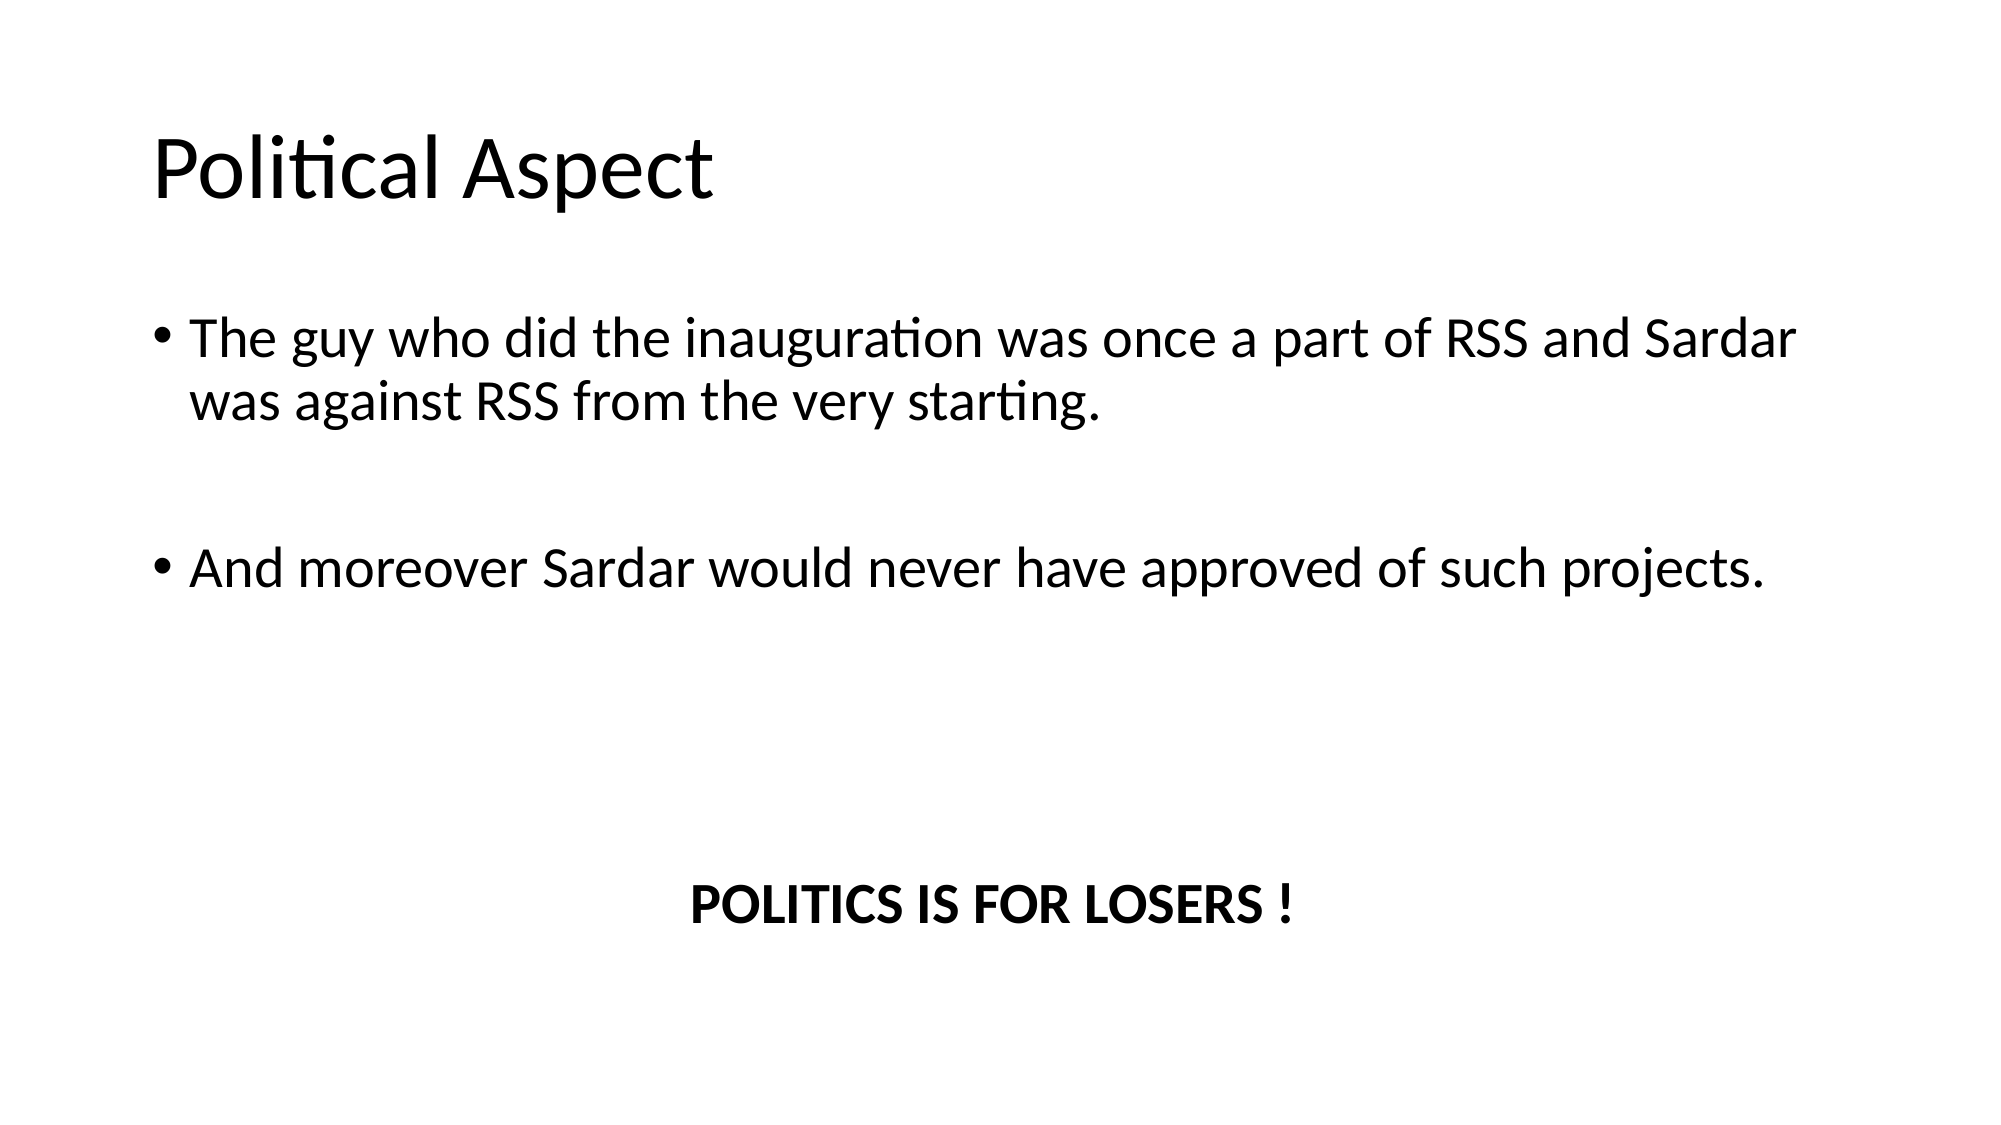

# Political Aspect
The guy who did the inauguration was once a part of RSS and Sardar was against RSS from the very starting.

And moreover Sardar would never have approved of such projects.

POLITICS IS FOR LOSERS !